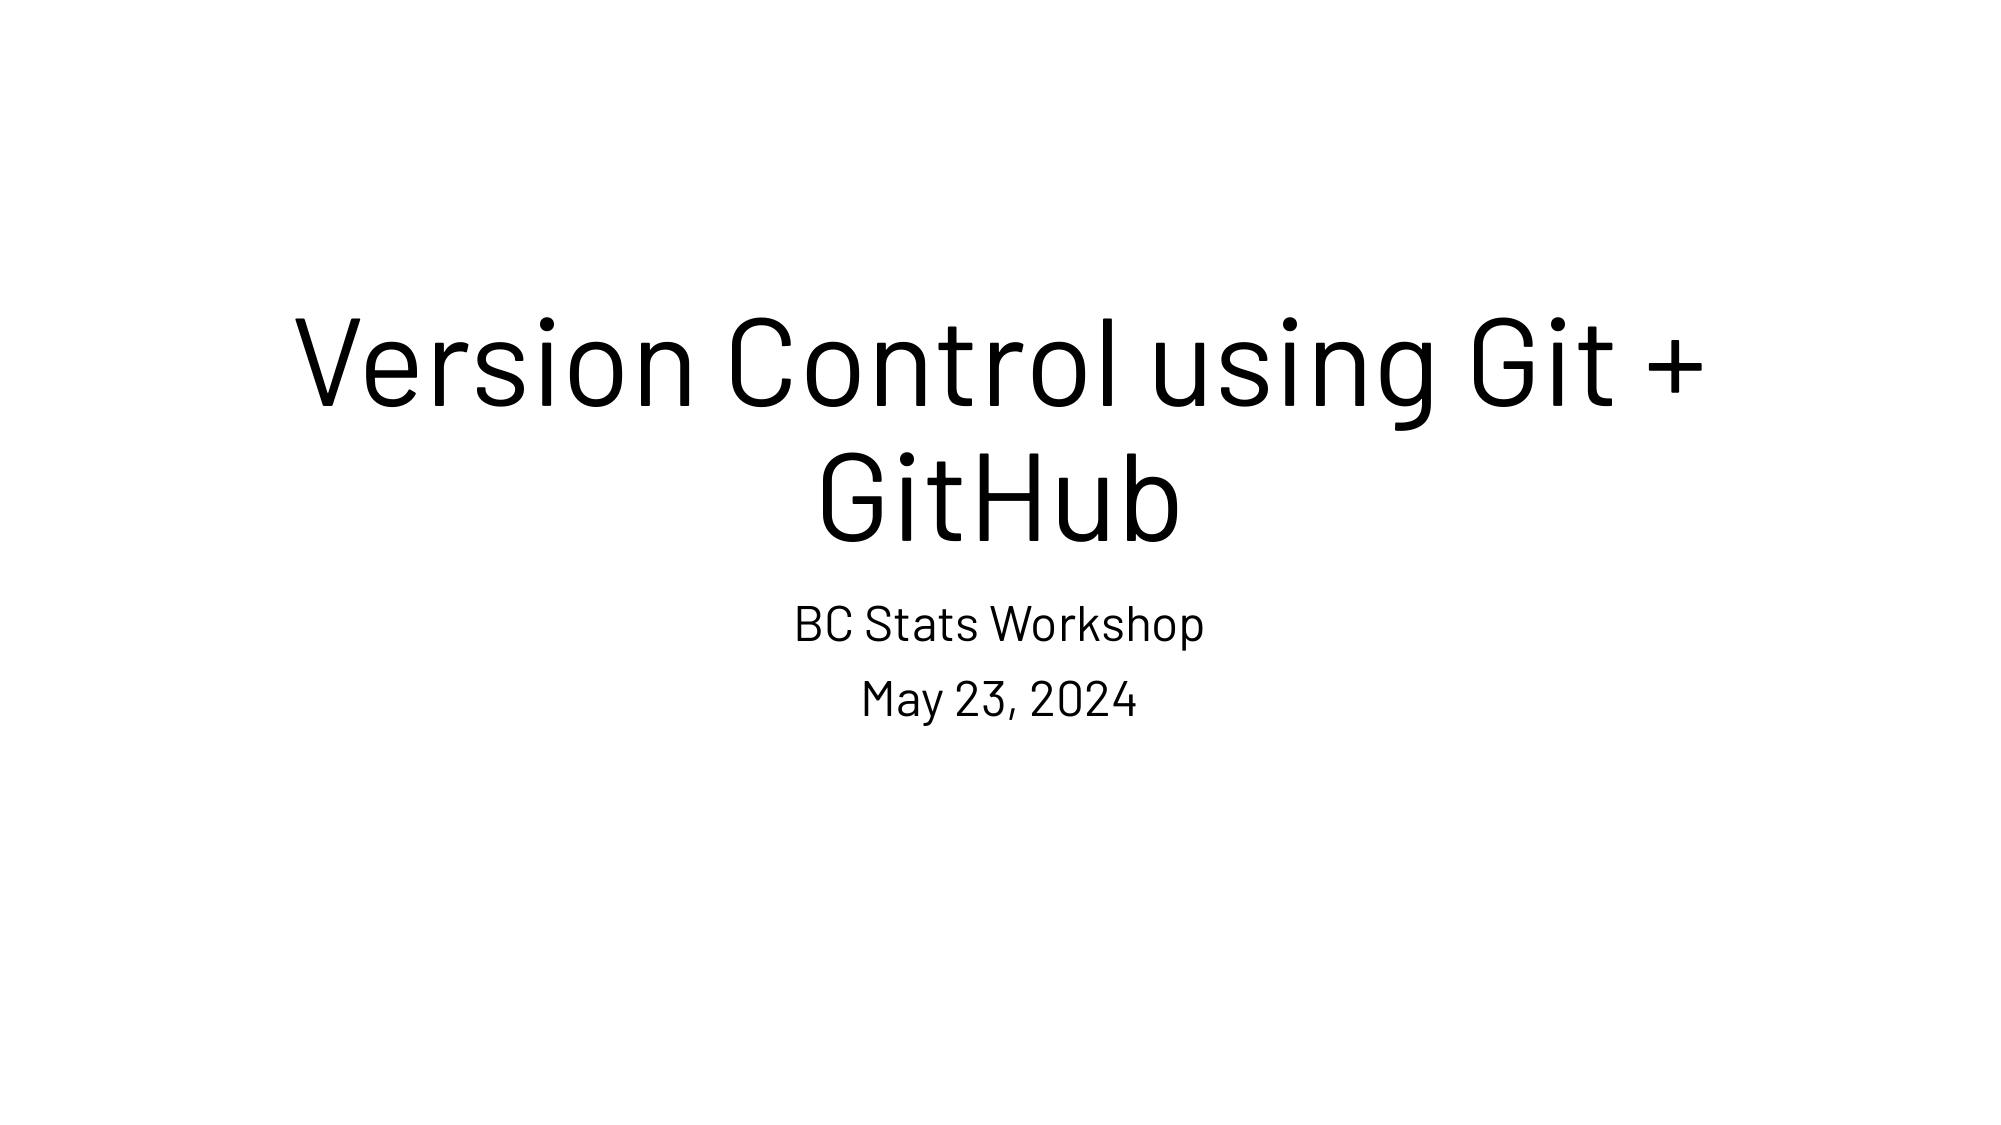

# Version Control using Git + GitHub
BC Stats Workshop
May 23, 2024